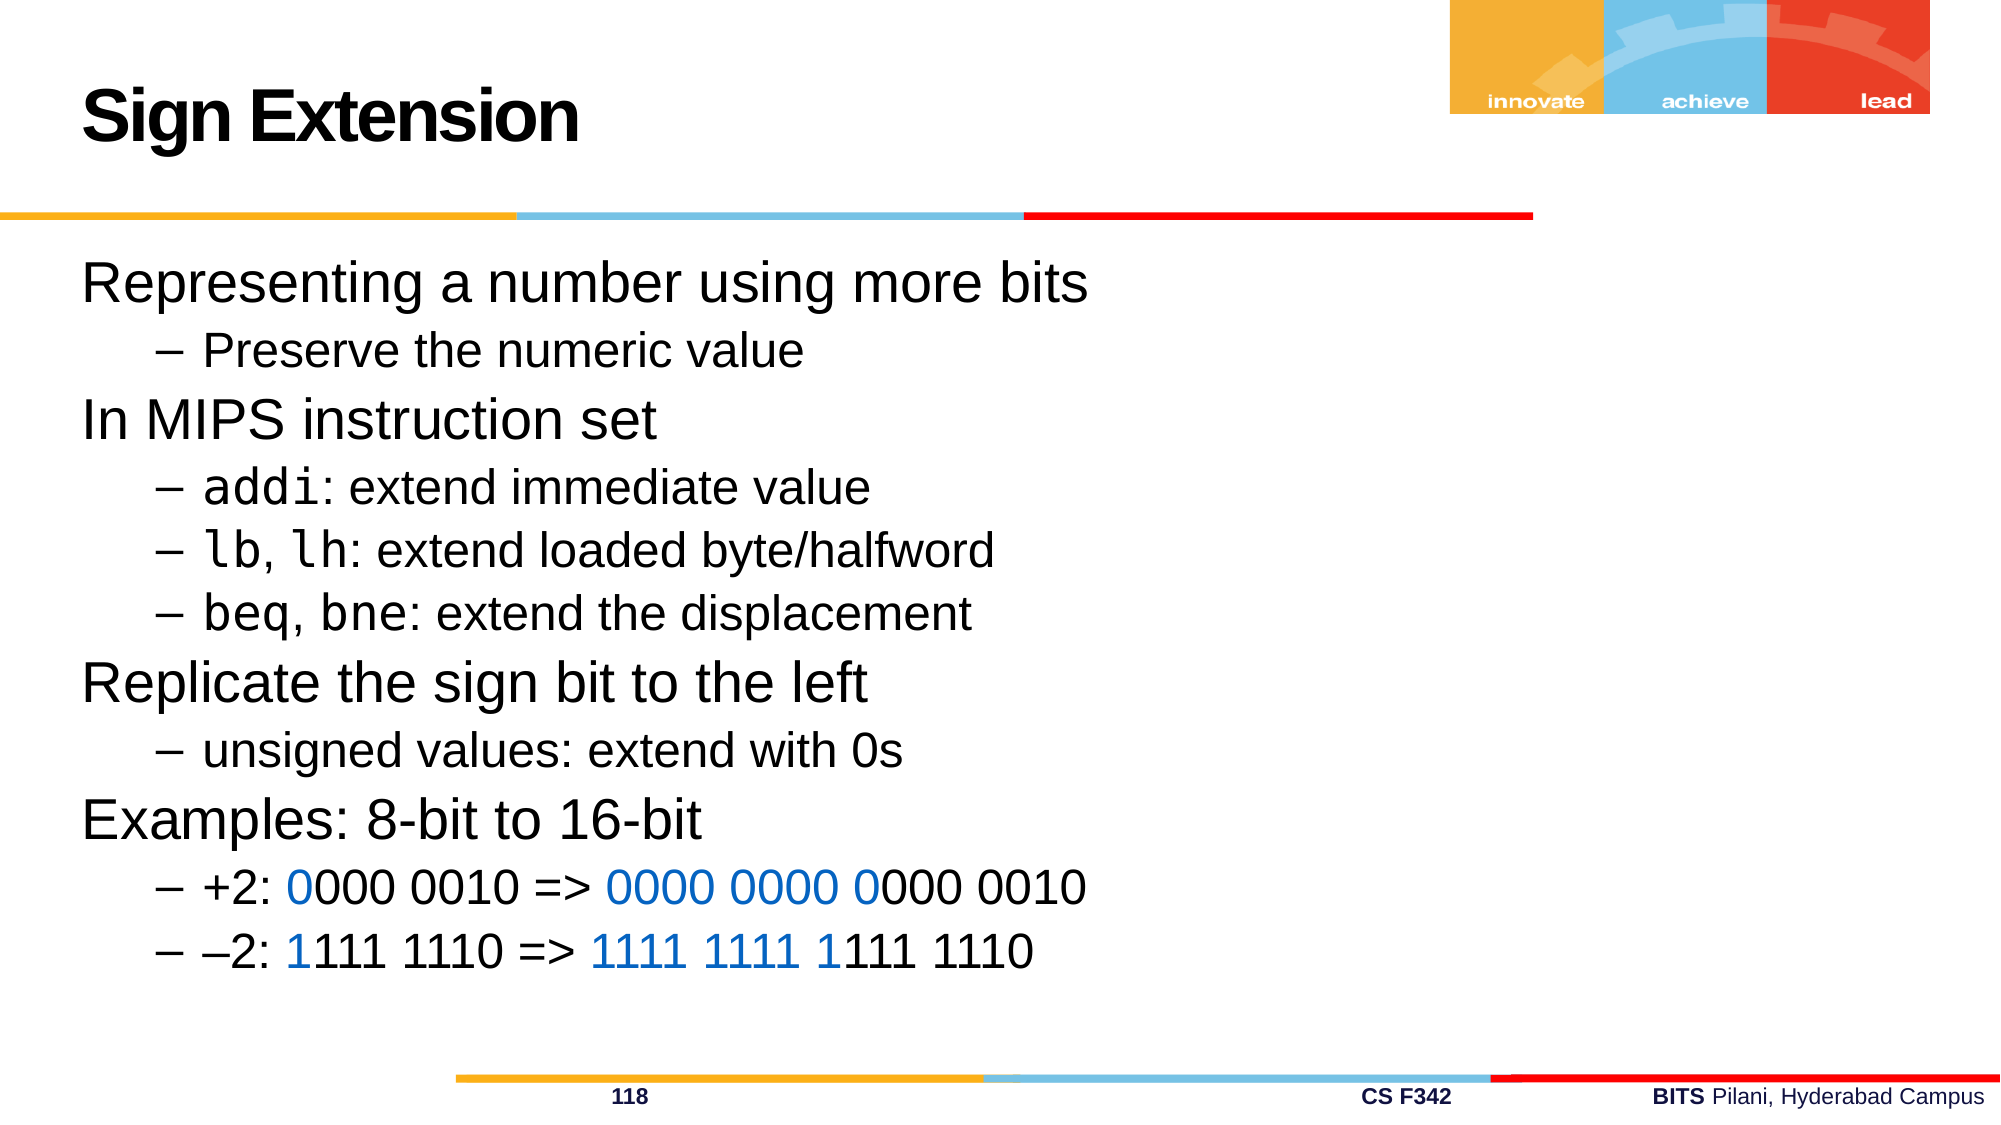

Sign Extension
Representing a number using more bits
Preserve the numeric value
In MIPS instruction set
addi: extend immediate value
lb, lh: extend loaded byte/halfword
beq, bne: extend the displacement
Replicate the sign bit to the left
unsigned values: extend with 0s
Examples: 8-bit to 16-bit
+2: 0000 0010 => 0000 0000 0000 0010
–2: 1111 1110 => 1111 1111 1111 1110